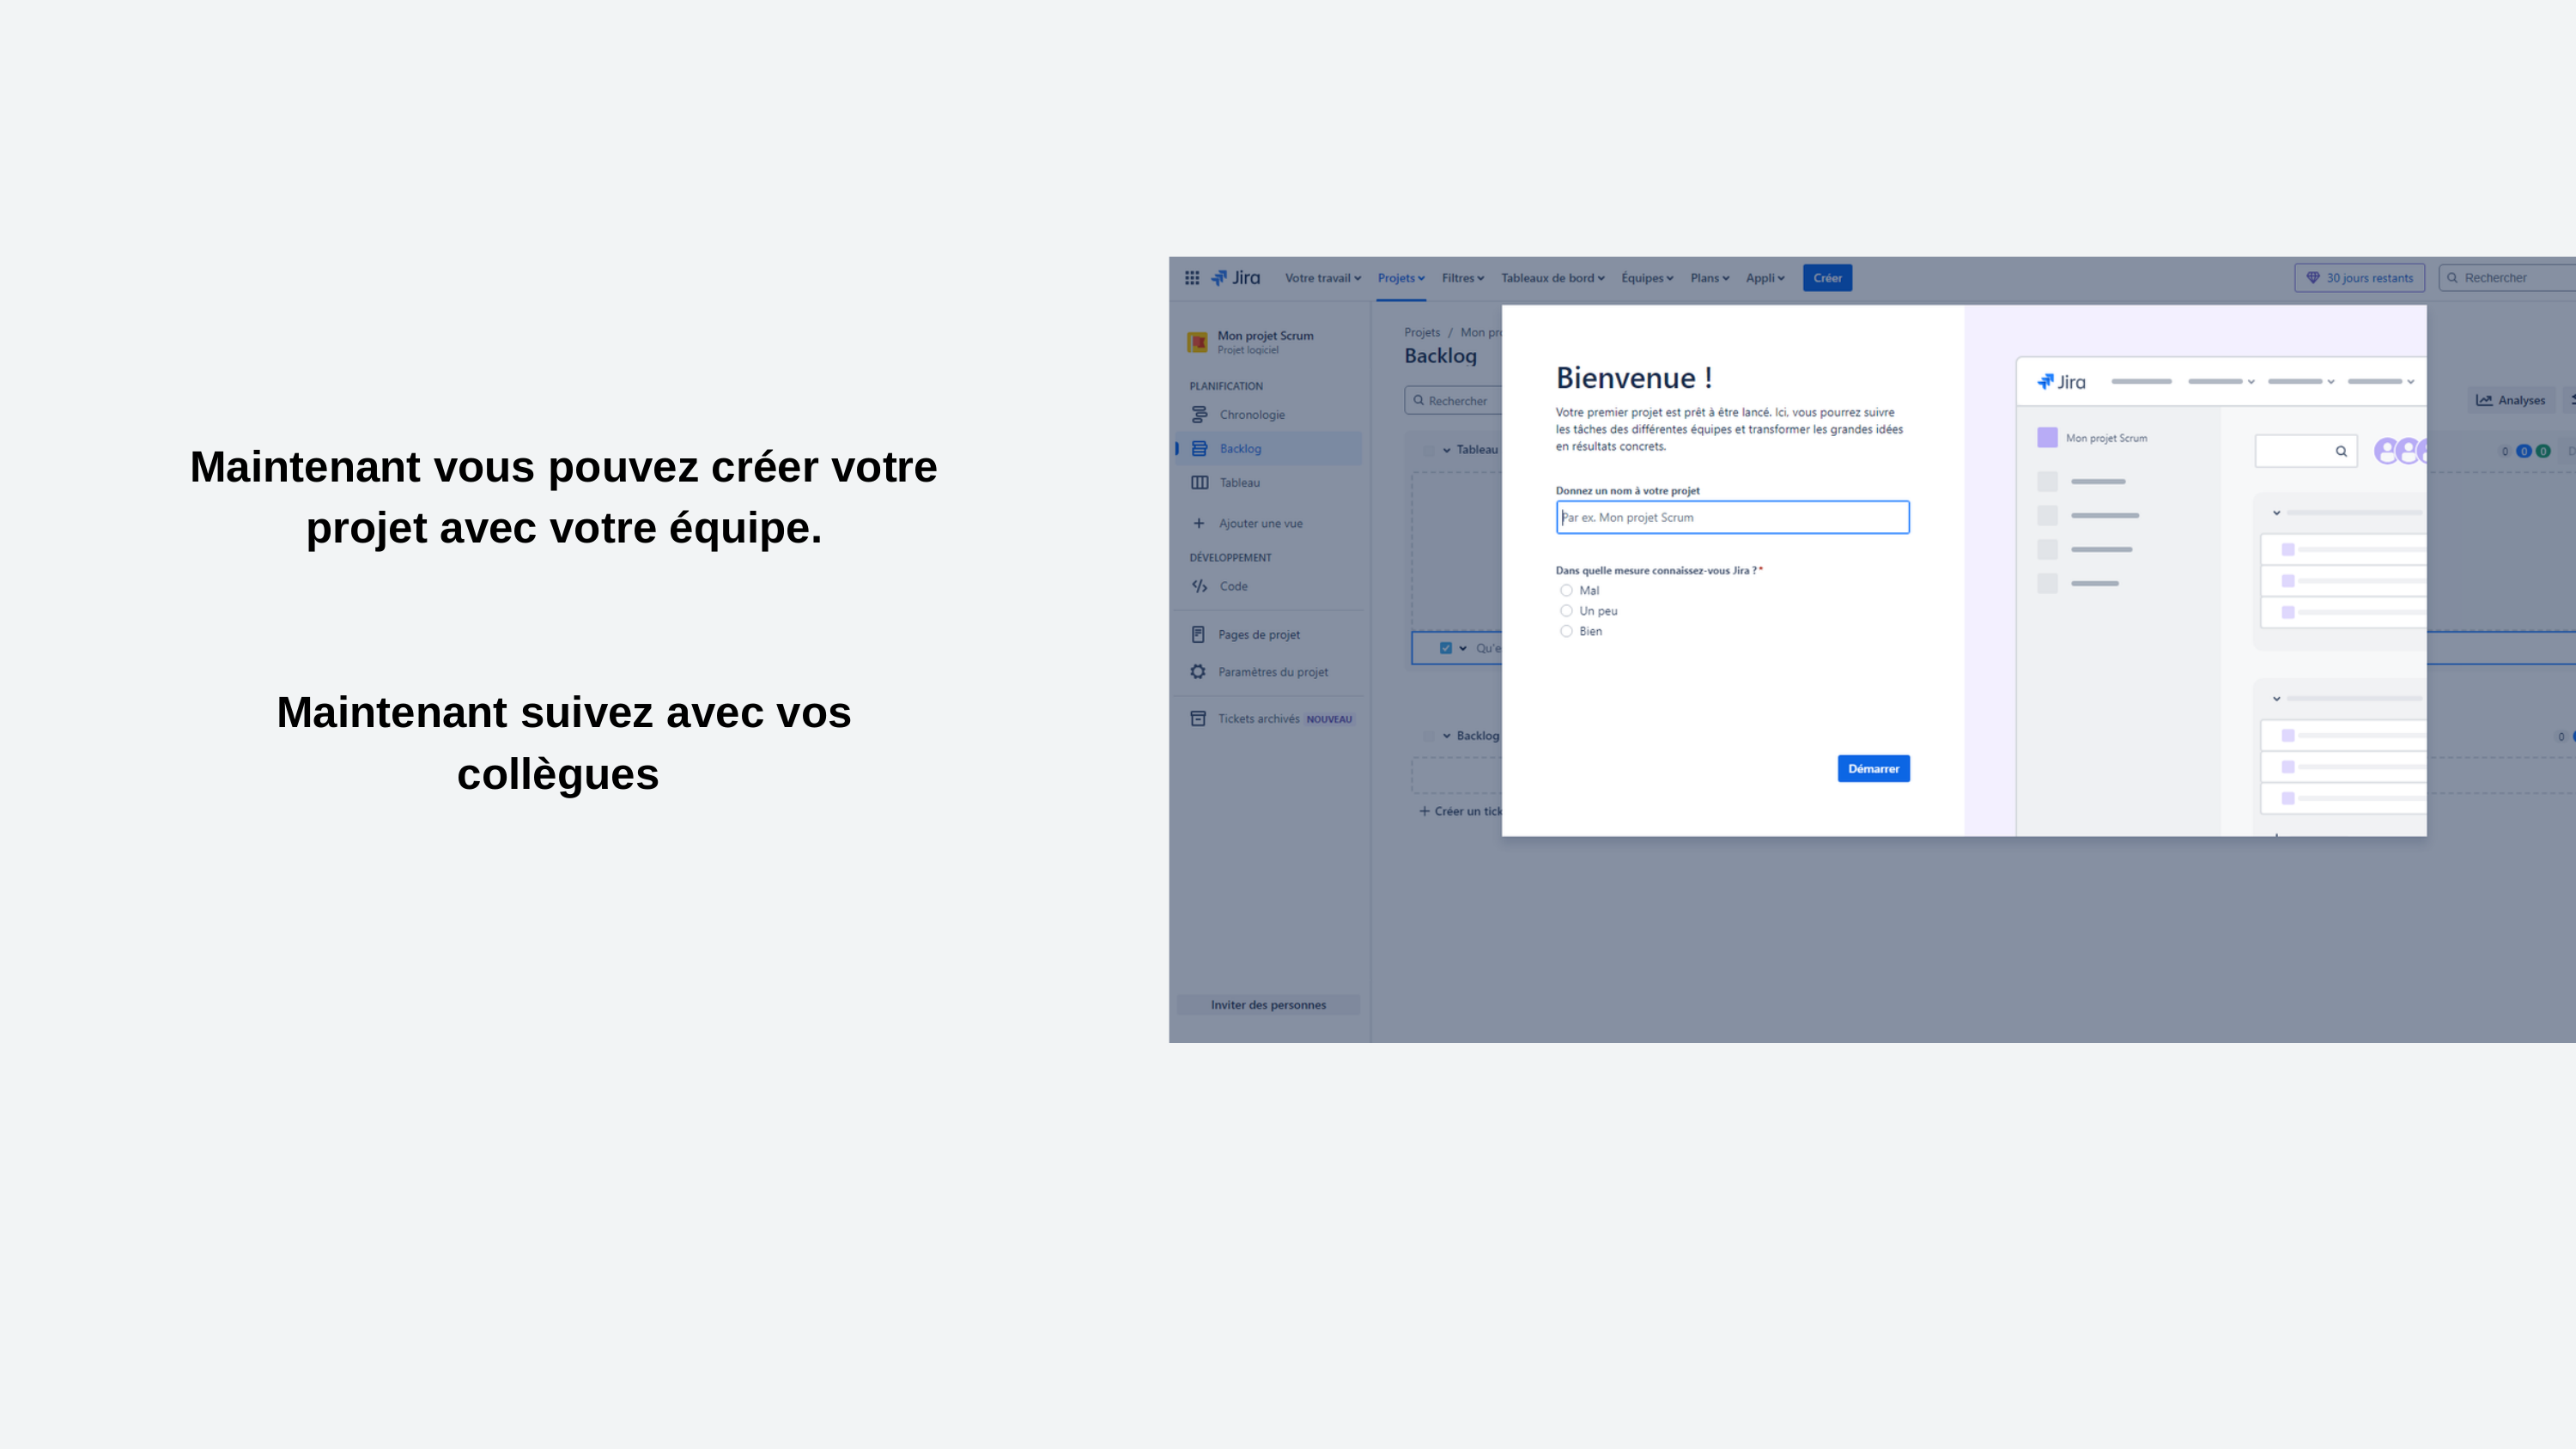

Maintenant vous pouvez créer votre projet avec votre équipe.

Maintenant suivez avec vos collègues